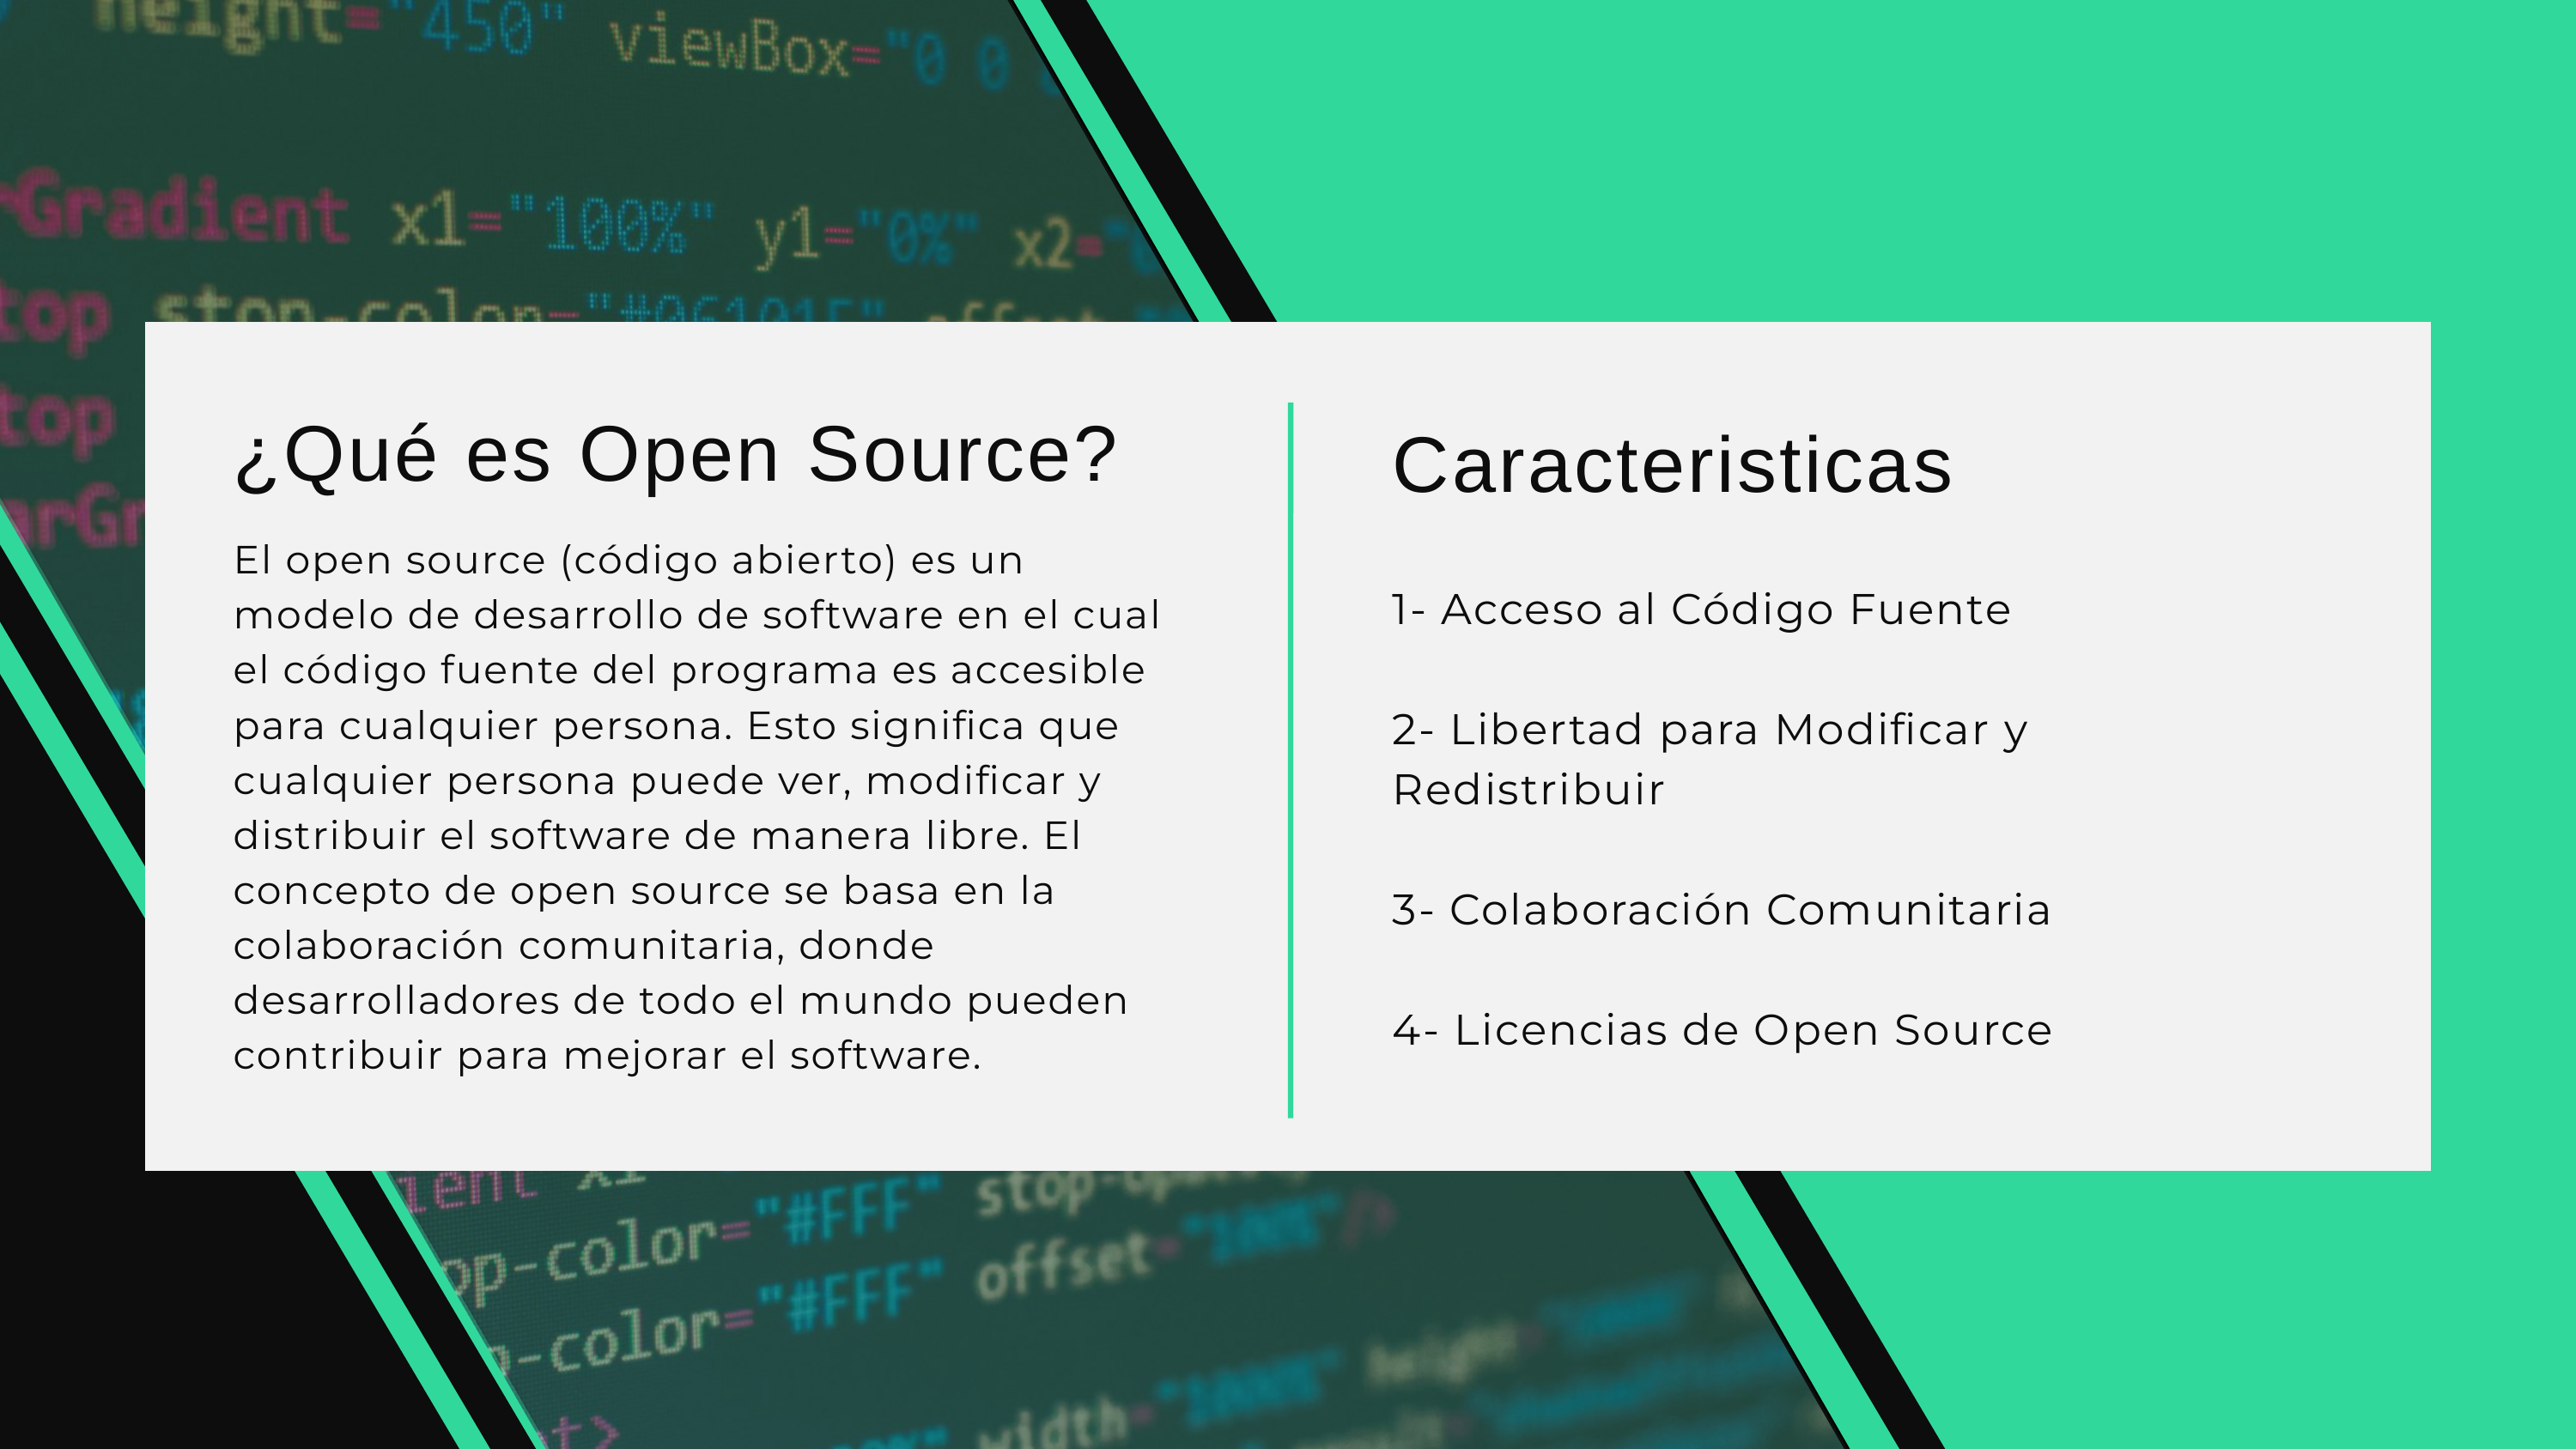

¿Qué es Open Source?

Caracteristicas
El open source (código abierto) es un modelo de desarrollo de software en el cual el código fuente del programa es accesible para cualquier persona. Esto significa que cualquier persona puede ver, modificar y distribuir el software de manera libre. El concepto de open source se basa en la colaboración comunitaria, donde desarrolladores de todo el mundo pueden contribuir para mejorar el software.
1- Acceso al Código Fuente

2- Libertad para Modificar y Redistribuir

3- Colaboración Comunitaria

4- Licencias de Open Source